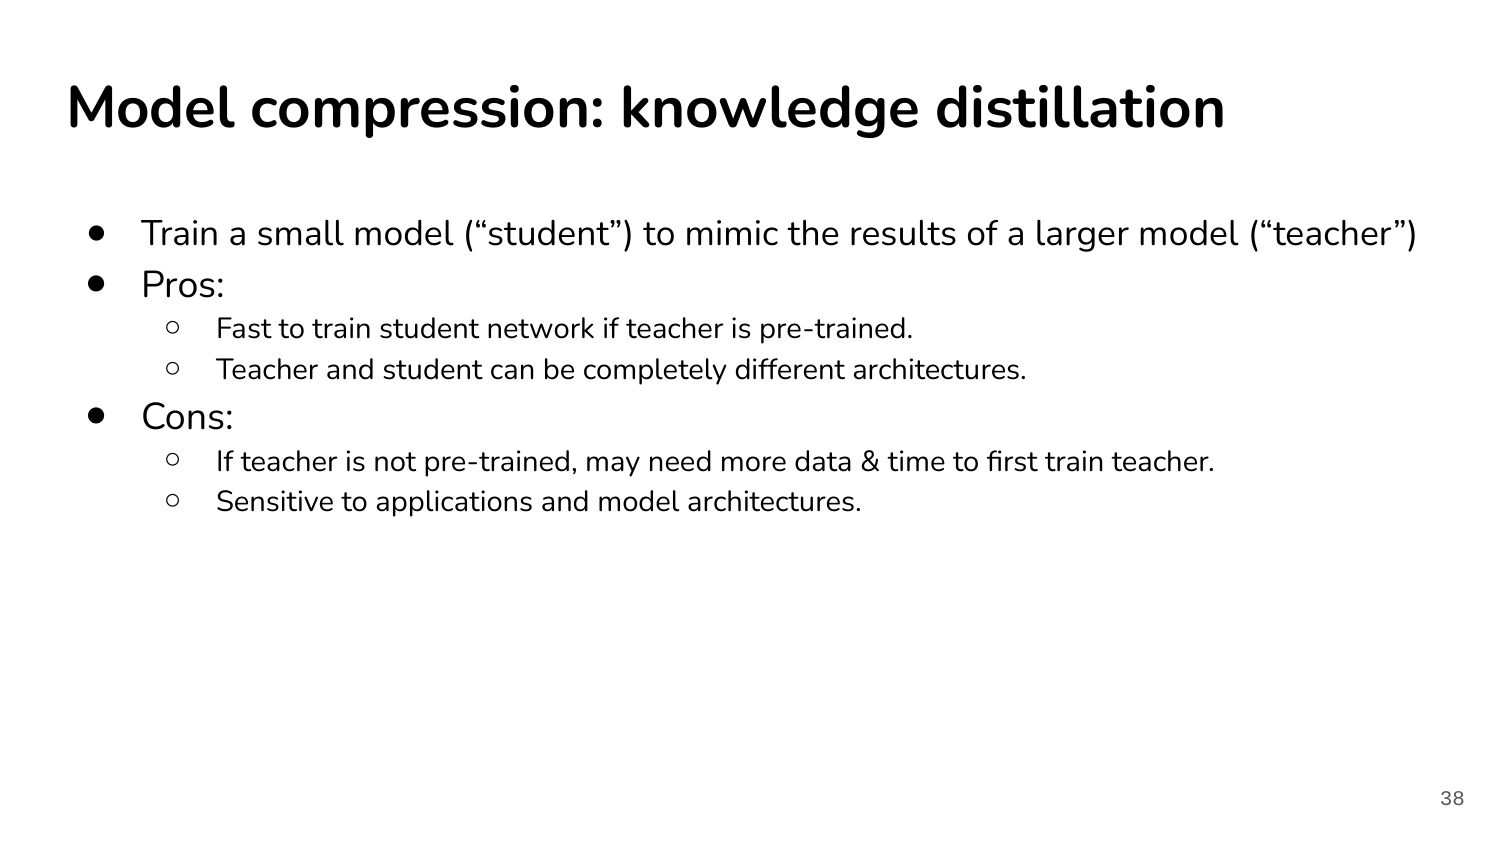

# Model compression: knowledge distillation
Train a small model (“student”) to mimic the results of a larger model (“teacher”)
Pros:
Fast to train student network if teacher is pre-trained.
Teacher and student can be completely different architectures.
Cons:
If teacher is not pre-trained, may need more data & time to first train teacher.
Sensitive to applications and model architectures.

38